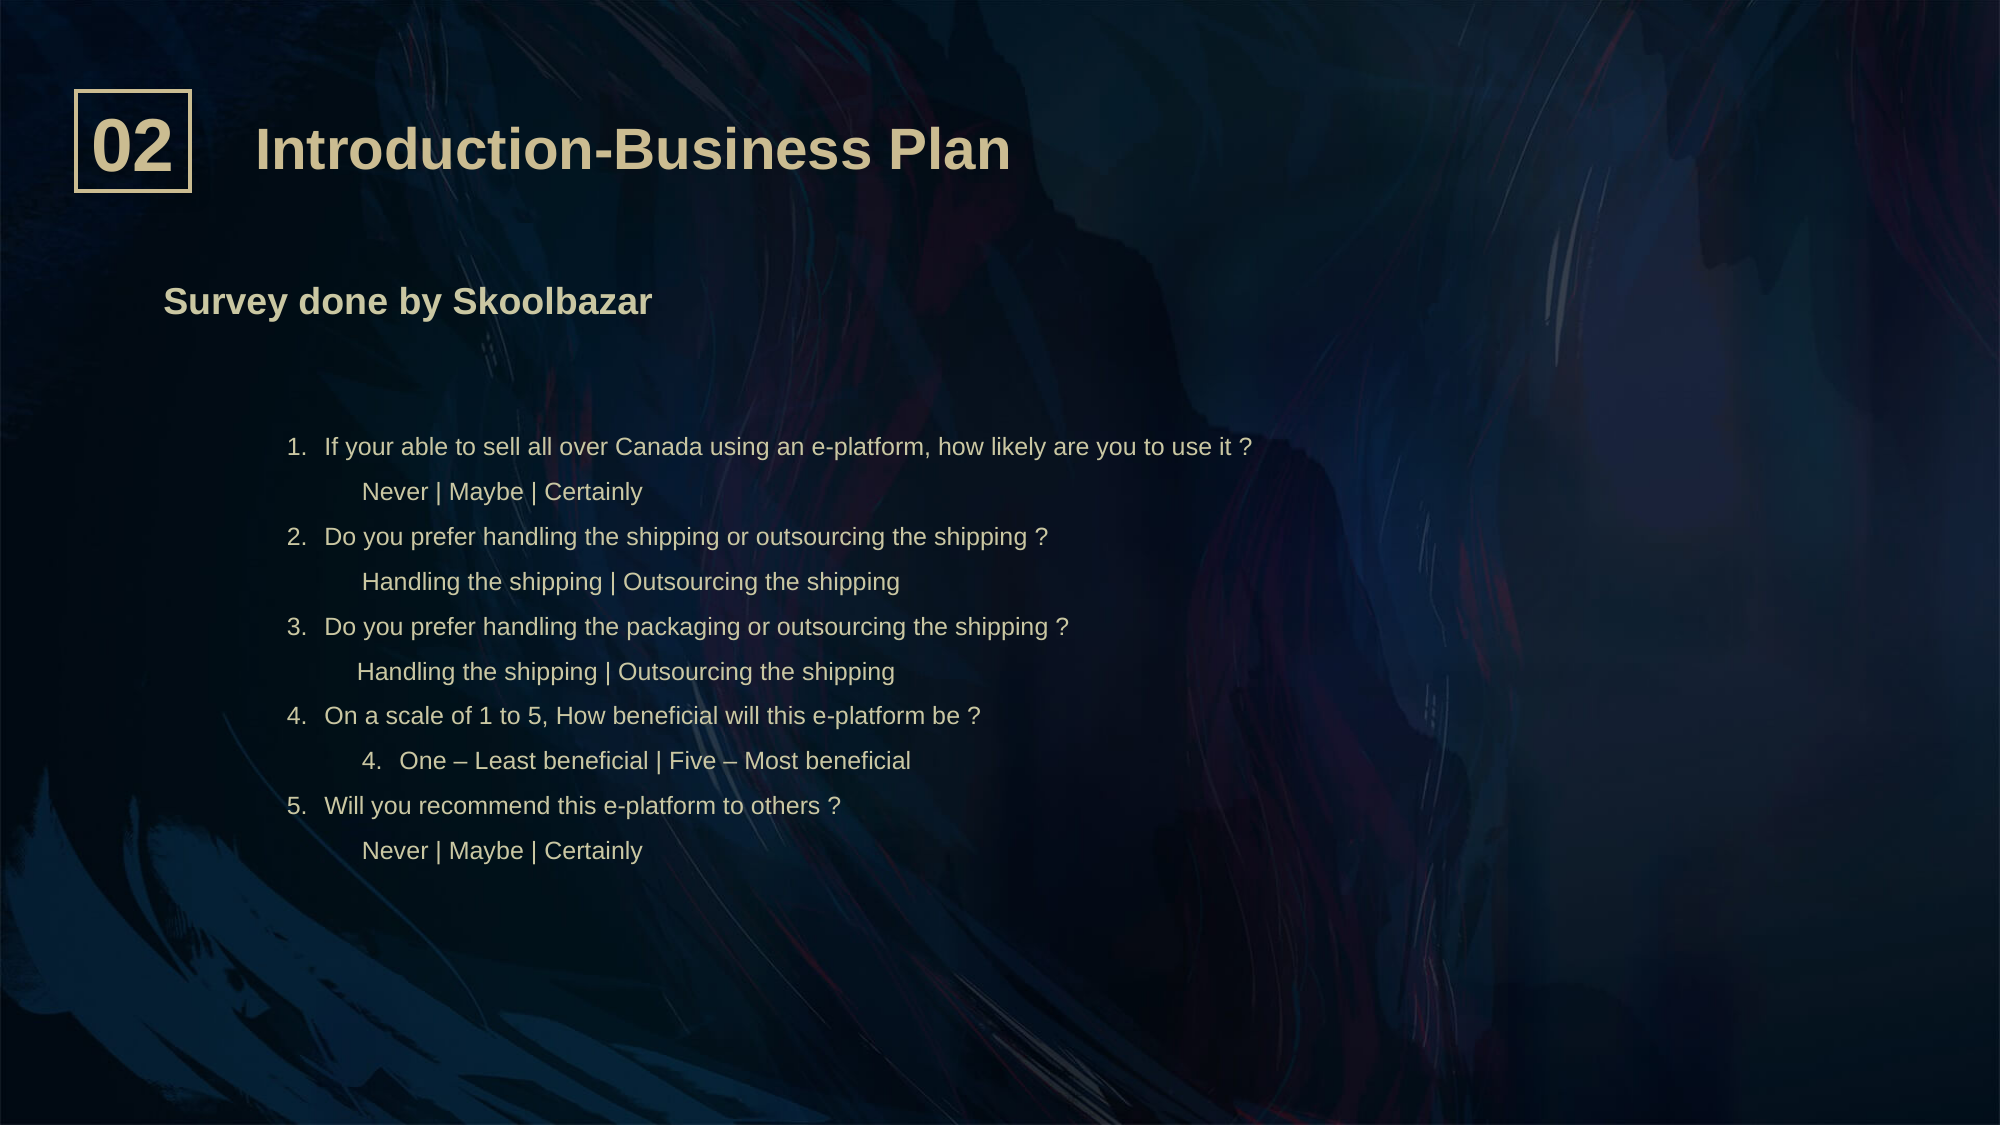

02
Introduction-Business Plan
Survey done by Skoolbazar
If your able to sell all over Canada using an e-platform, how likely are you to use it ?
Never | Maybe | Certainly
Do you prefer handling the shipping or outsourcing the shipping ?
Handling the shipping | Outsourcing the shipping
Do you prefer handling the packaging or outsourcing the shipping ?
          Handling the shipping | Outsourcing the shipping
On a scale of 1 to 5, How beneficial will this e-platform be ?
One – Least beneficial | Five – Most beneficial
Will you recommend this e-platform to others ?
Never | Maybe | Certainly